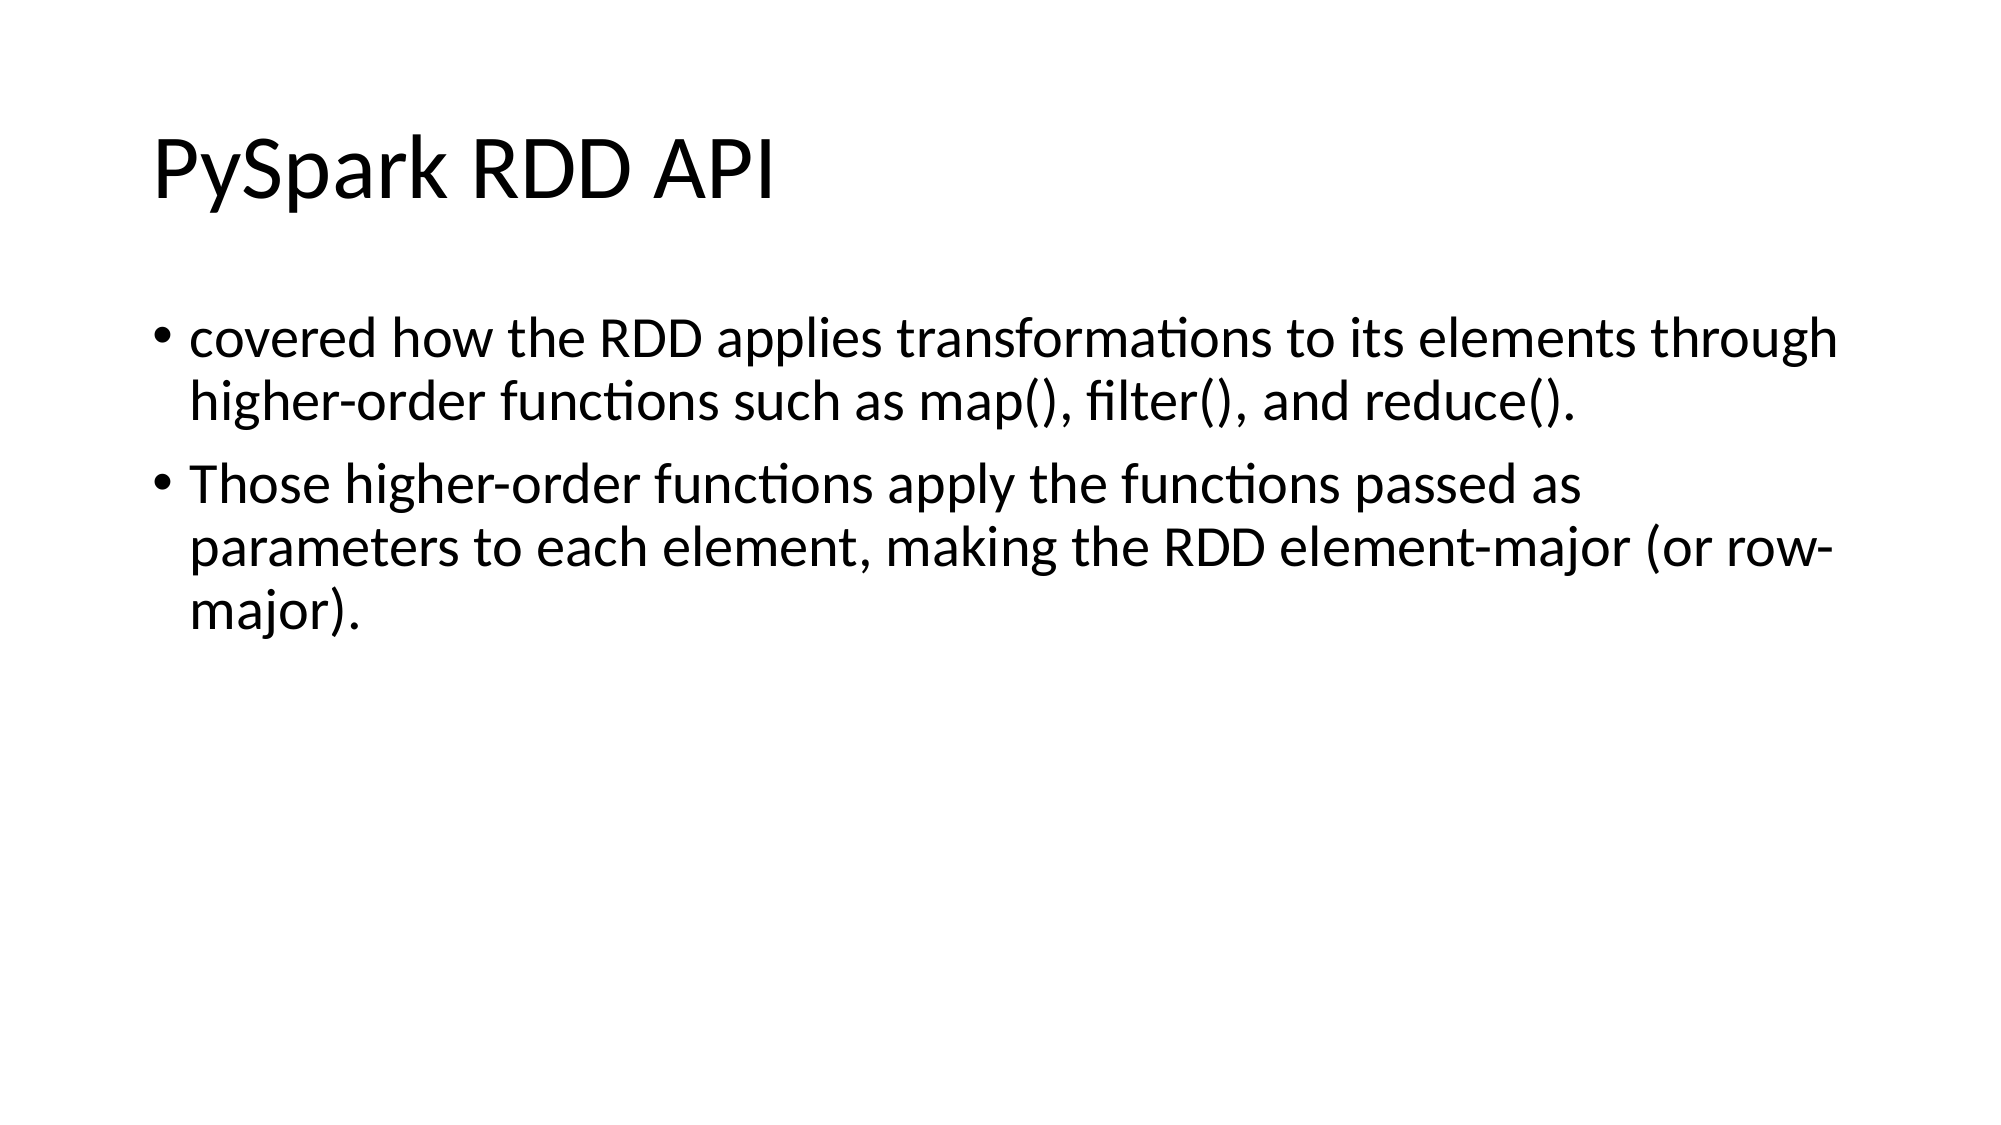

# PySpark RDD API
covered how the RDD applies transformations to its elements through higher-order functions such as map(), filter(), and reduce().
Those higher-order functions apply the functions passed as parameters to each element, making the RDD element-major (or row-major).